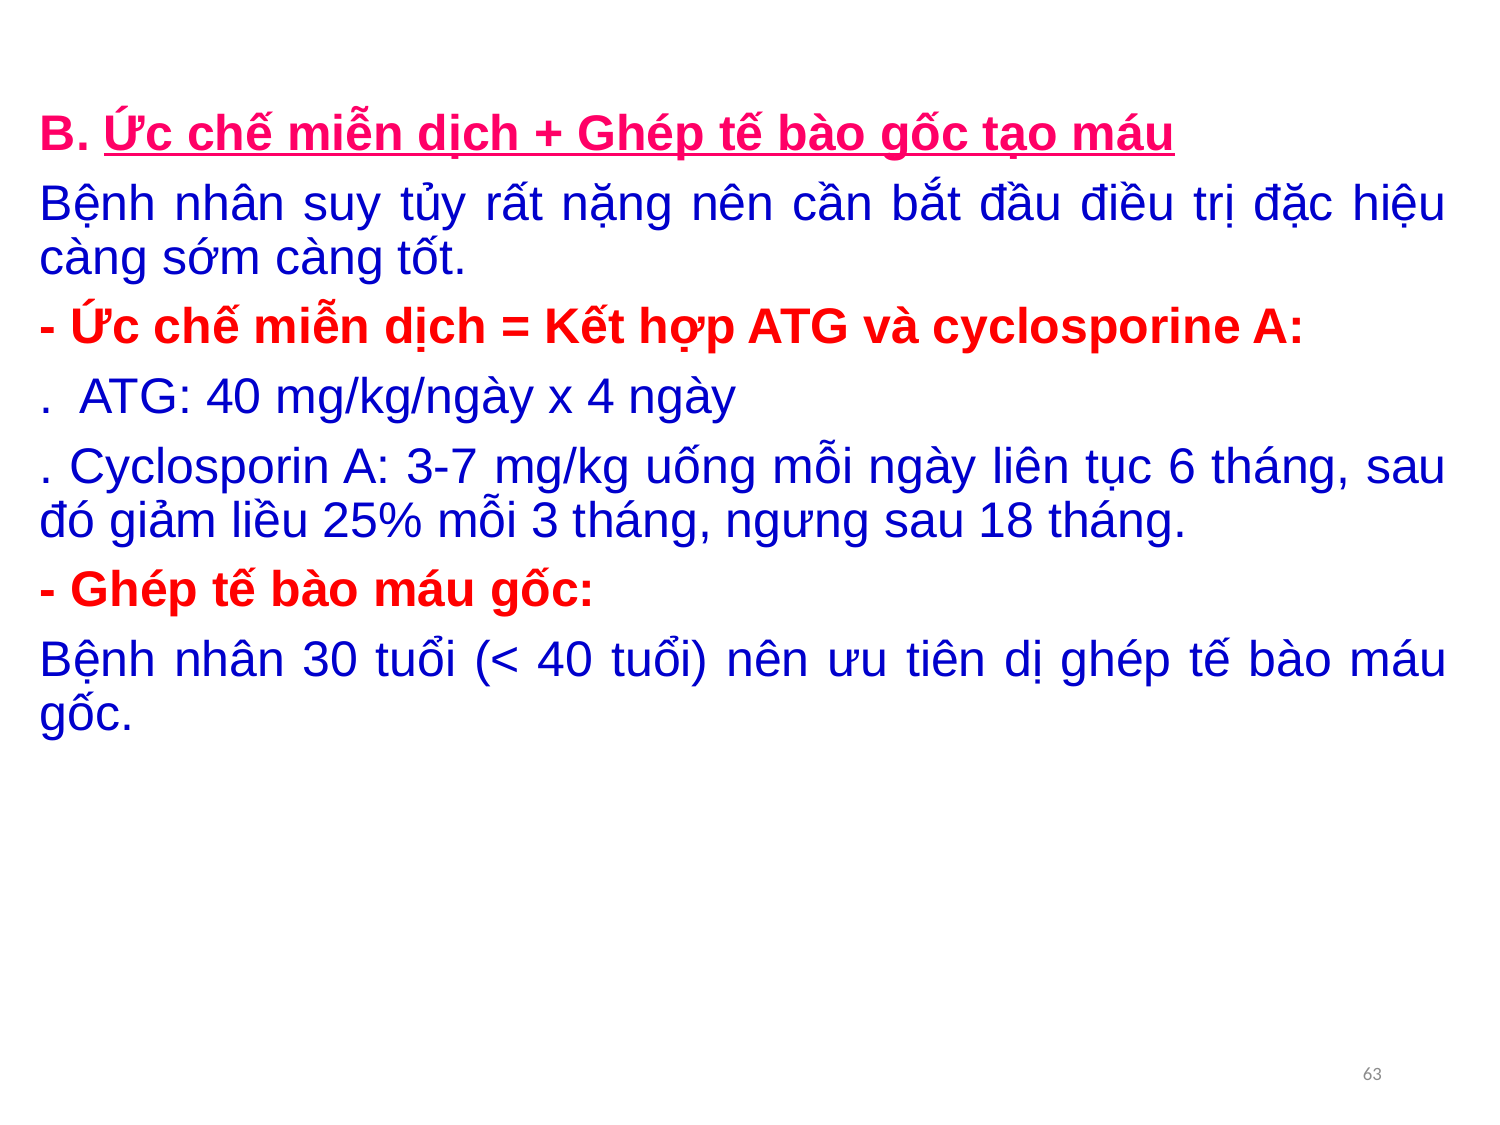

B. Ức chế miễn dịch + Ghép tế bào gốc tạo máu
Bệnh nhân suy tủy rất nặng nên cần bắt đầu điều trị đặc hiệu càng sớm càng tốt.
- Ức chế miễn dịch = Kết hợp ATG và cyclosporine A:
.  ATG: 40 mg/kg/ngày x 4 ngày
. Cyclosporin A: 3-7 mg/kg uống mỗi ngày liên tục 6 tháng, sau đó giảm liều 25% mỗi 3 tháng, ngưng sau 18 tháng.
- Ghép tế bào máu gốc:
Bệnh nhân 30 tuổi (< 40 tuổi) nên ưu tiên dị ghép tế bào máu gốc.

63